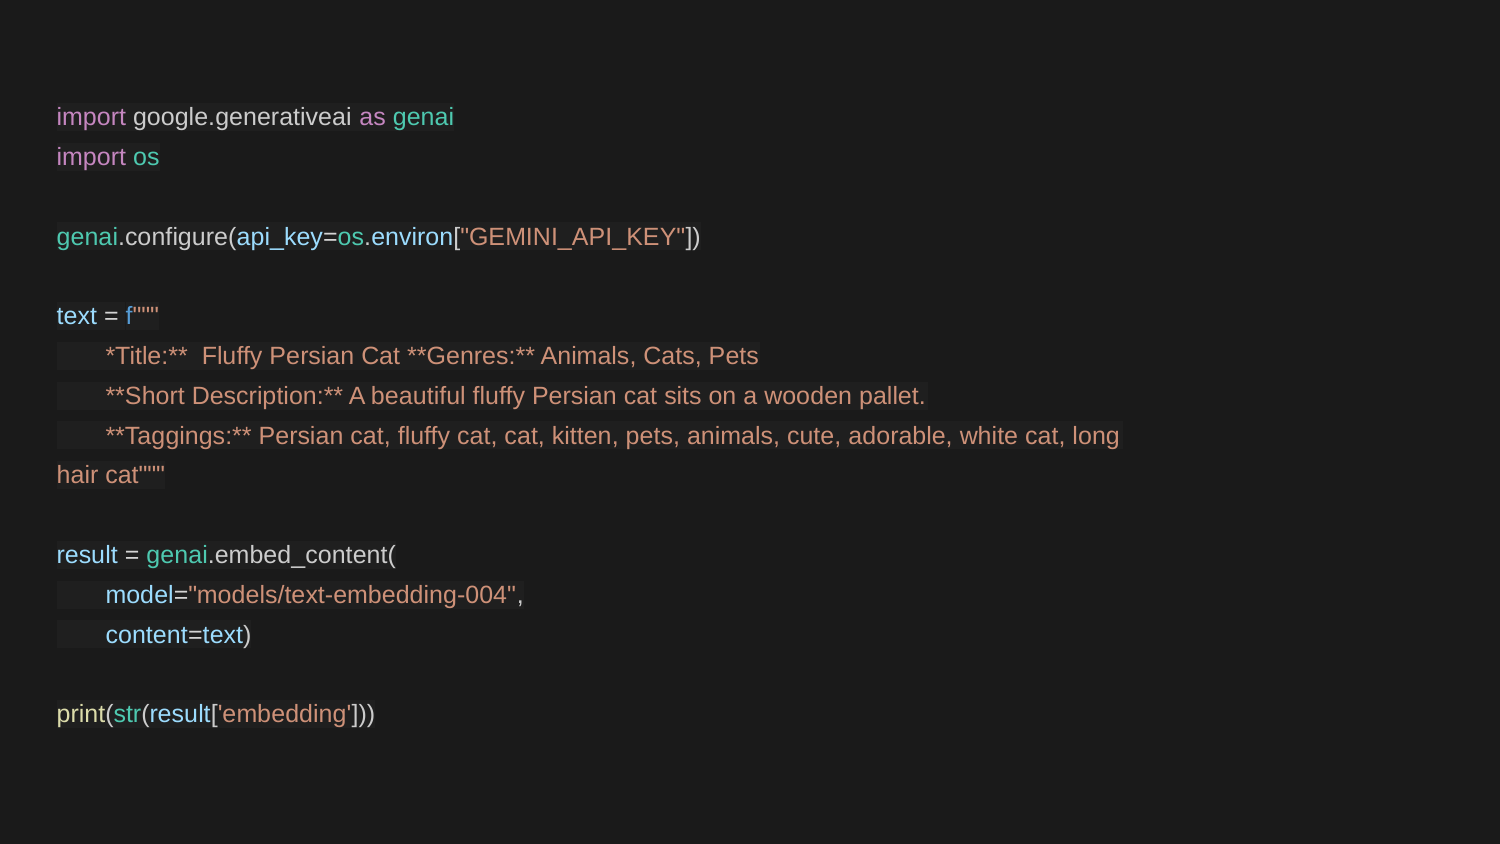

import google.generativeai as genai
import os

genai.configure(api_key=os.environ["GEMINI_API_KEY"])

text = f"""
       *Title:**  Fluffy Persian Cat **Genres:** Animals, Cats, Pets
       **Short Description:** A beautiful fluffy Persian cat sits on a wooden pallet.
       **Taggings:** Persian cat, fluffy cat, cat, kitten, pets, animals, cute, adorable, white cat, long hair cat"""

result = genai.embed_content(
       model="models/text-embedding-004",
       content=text)

print(str(result['embedding']))